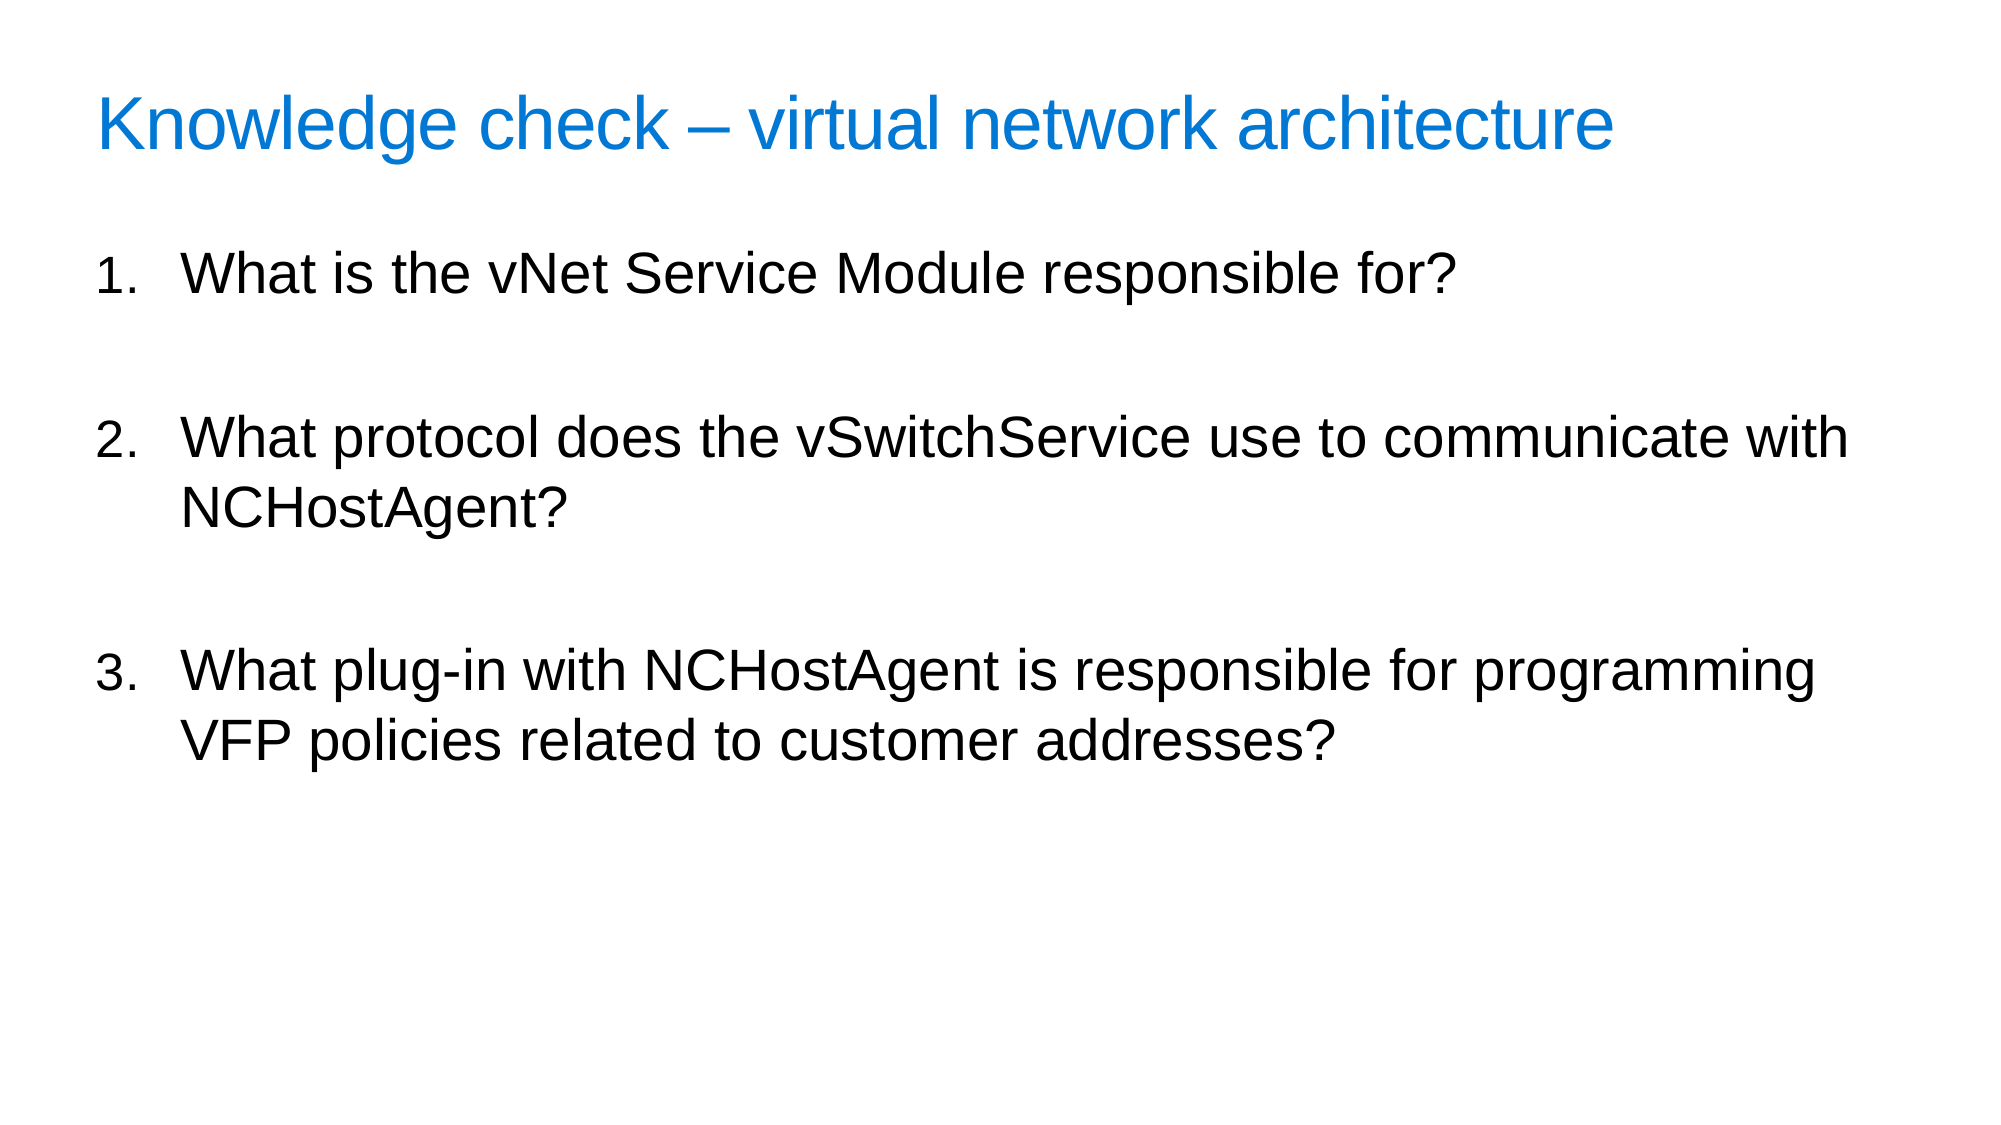

# Knowledge check – virtual network architecture
What is the vNet Service Module responsible for?​

What protocol does the vSwitchService use to communicate with NCHostAgent?​

What plug-in with NCHostAgent is responsible for programming VFP policies related to customer addresses?